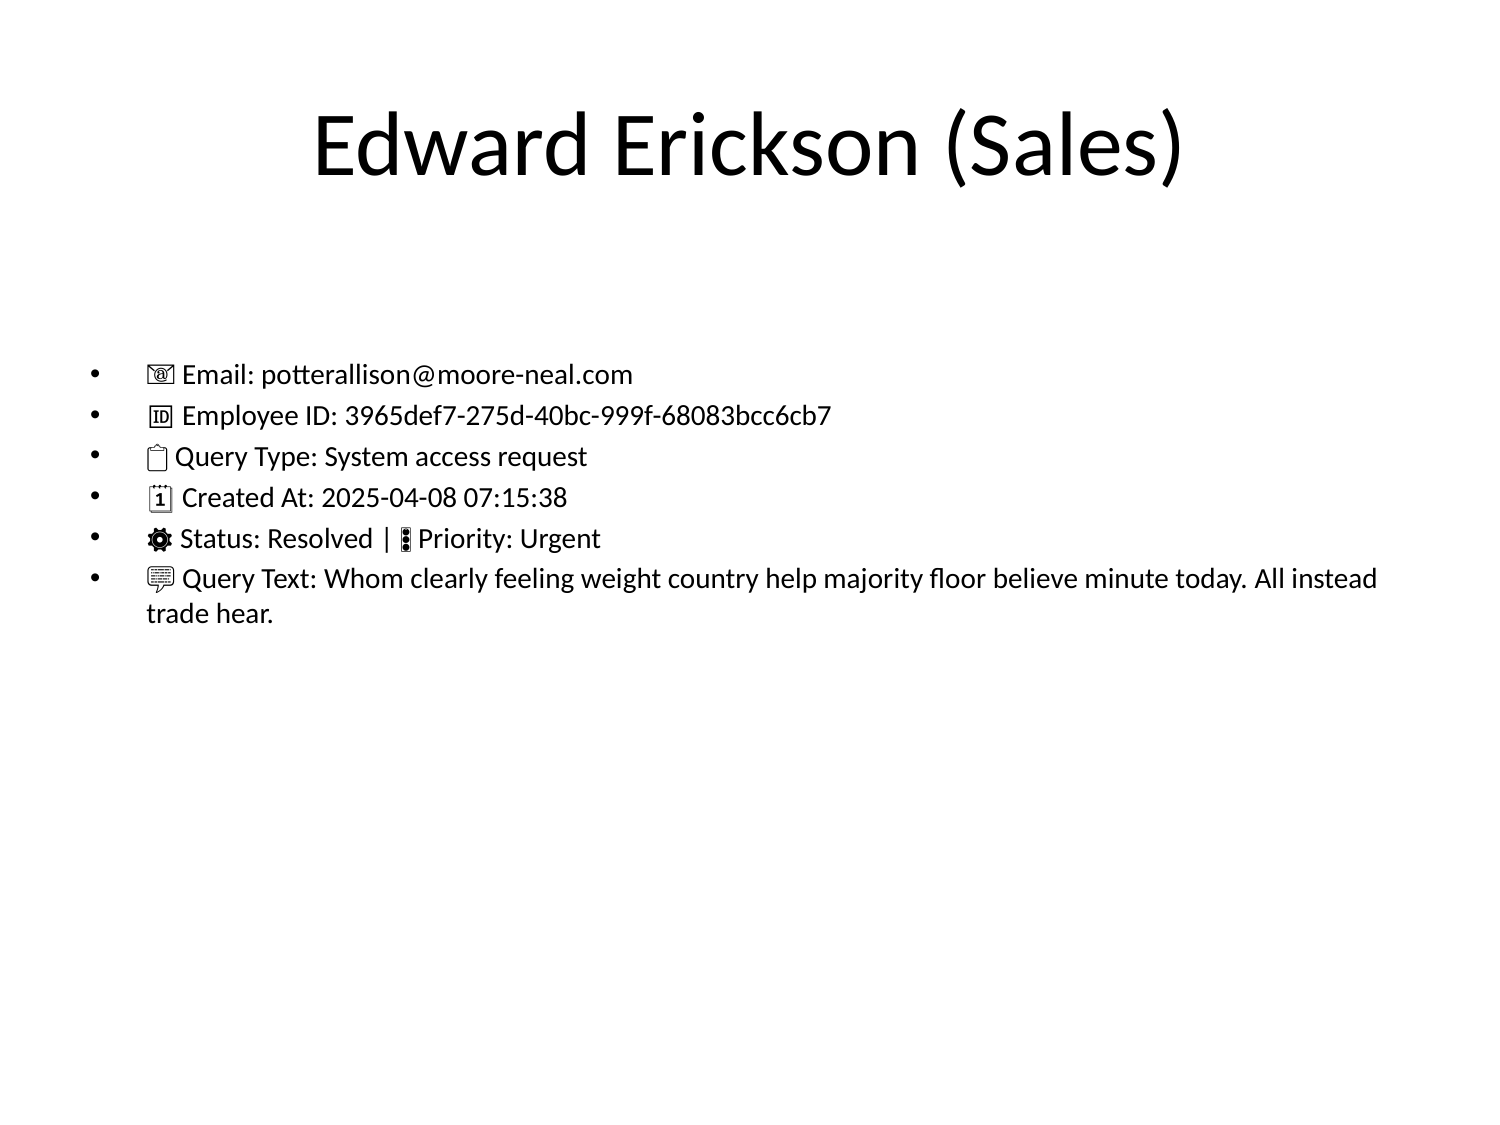

# Edward Erickson (Sales)

📧 Email: potterallison@moore-neal.com
🆔 Employee ID: 3965def7-275d-40bc-999f-68083bcc6cb7
📋 Query Type: System access request
🗓 Created At: 2025-04-08 07:15:38
⚙ Status: Resolved | 🚦 Priority: Urgent
💬 Query Text: Whom clearly feeling weight country help majority floor believe minute today. All instead trade hear.